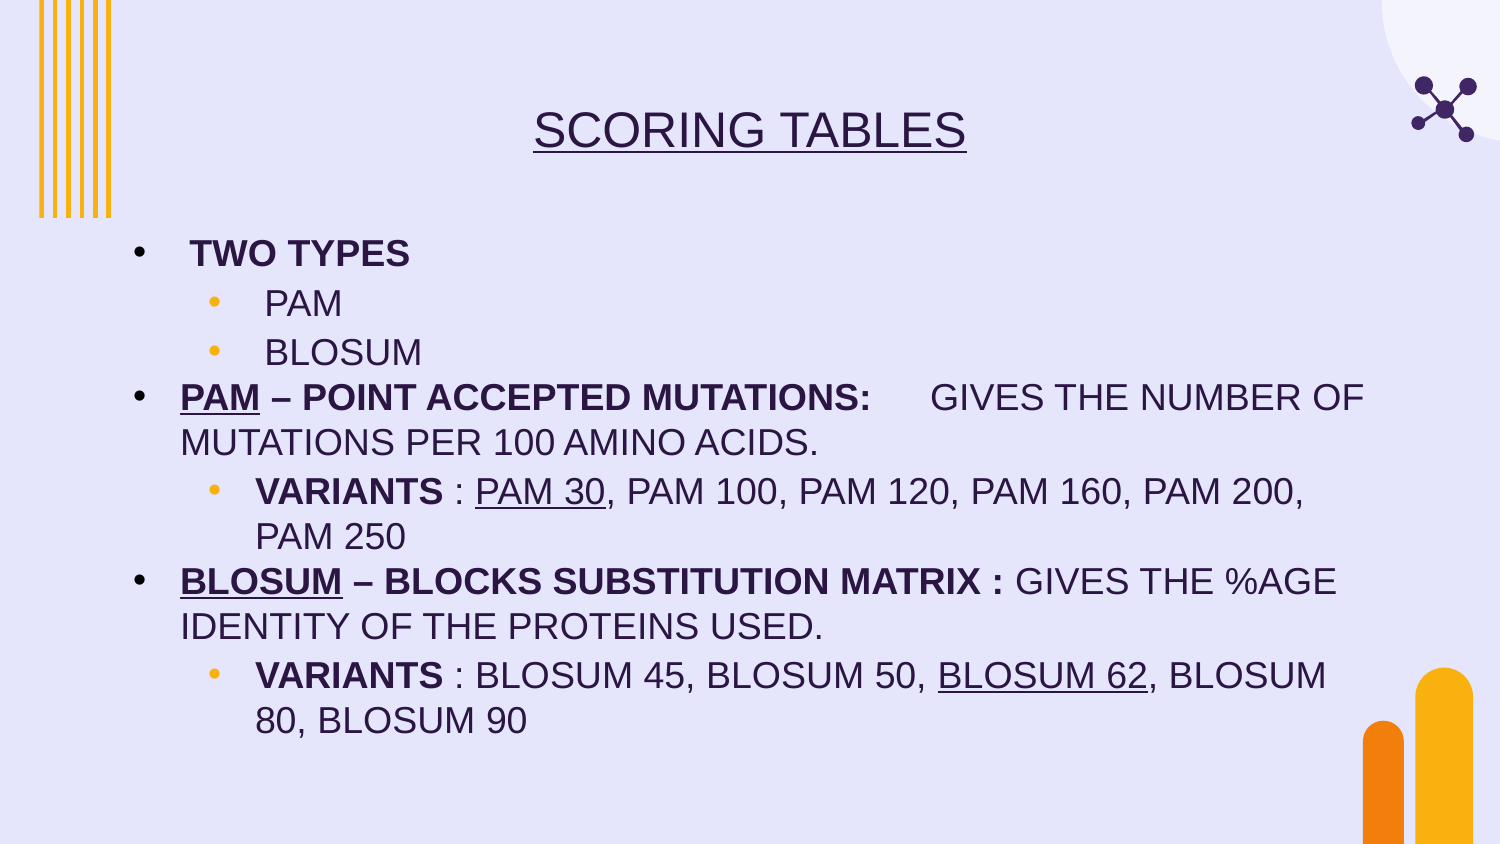

# SCORING TABLES
TWO TYPES
PAM
BLOSUM
PAM – POINT ACCEPTED MUTATIONS:	GIVES THE NUMBER OF MUTATIONS PER 100 AMINO ACIDS.
VARIANTS : PAM 30, PAM 100, PAM 120, PAM 160, PAM 200, PAM 250
BLOSUM – BLOCKS SUBSTITUTION MATRIX : GIVES THE %AGE IDENTITY OF THE PROTEINS USED.
VARIANTS : BLOSUM 45, BLOSUM 50, BLOSUM 62, BLOSUM 80, BLOSUM 90